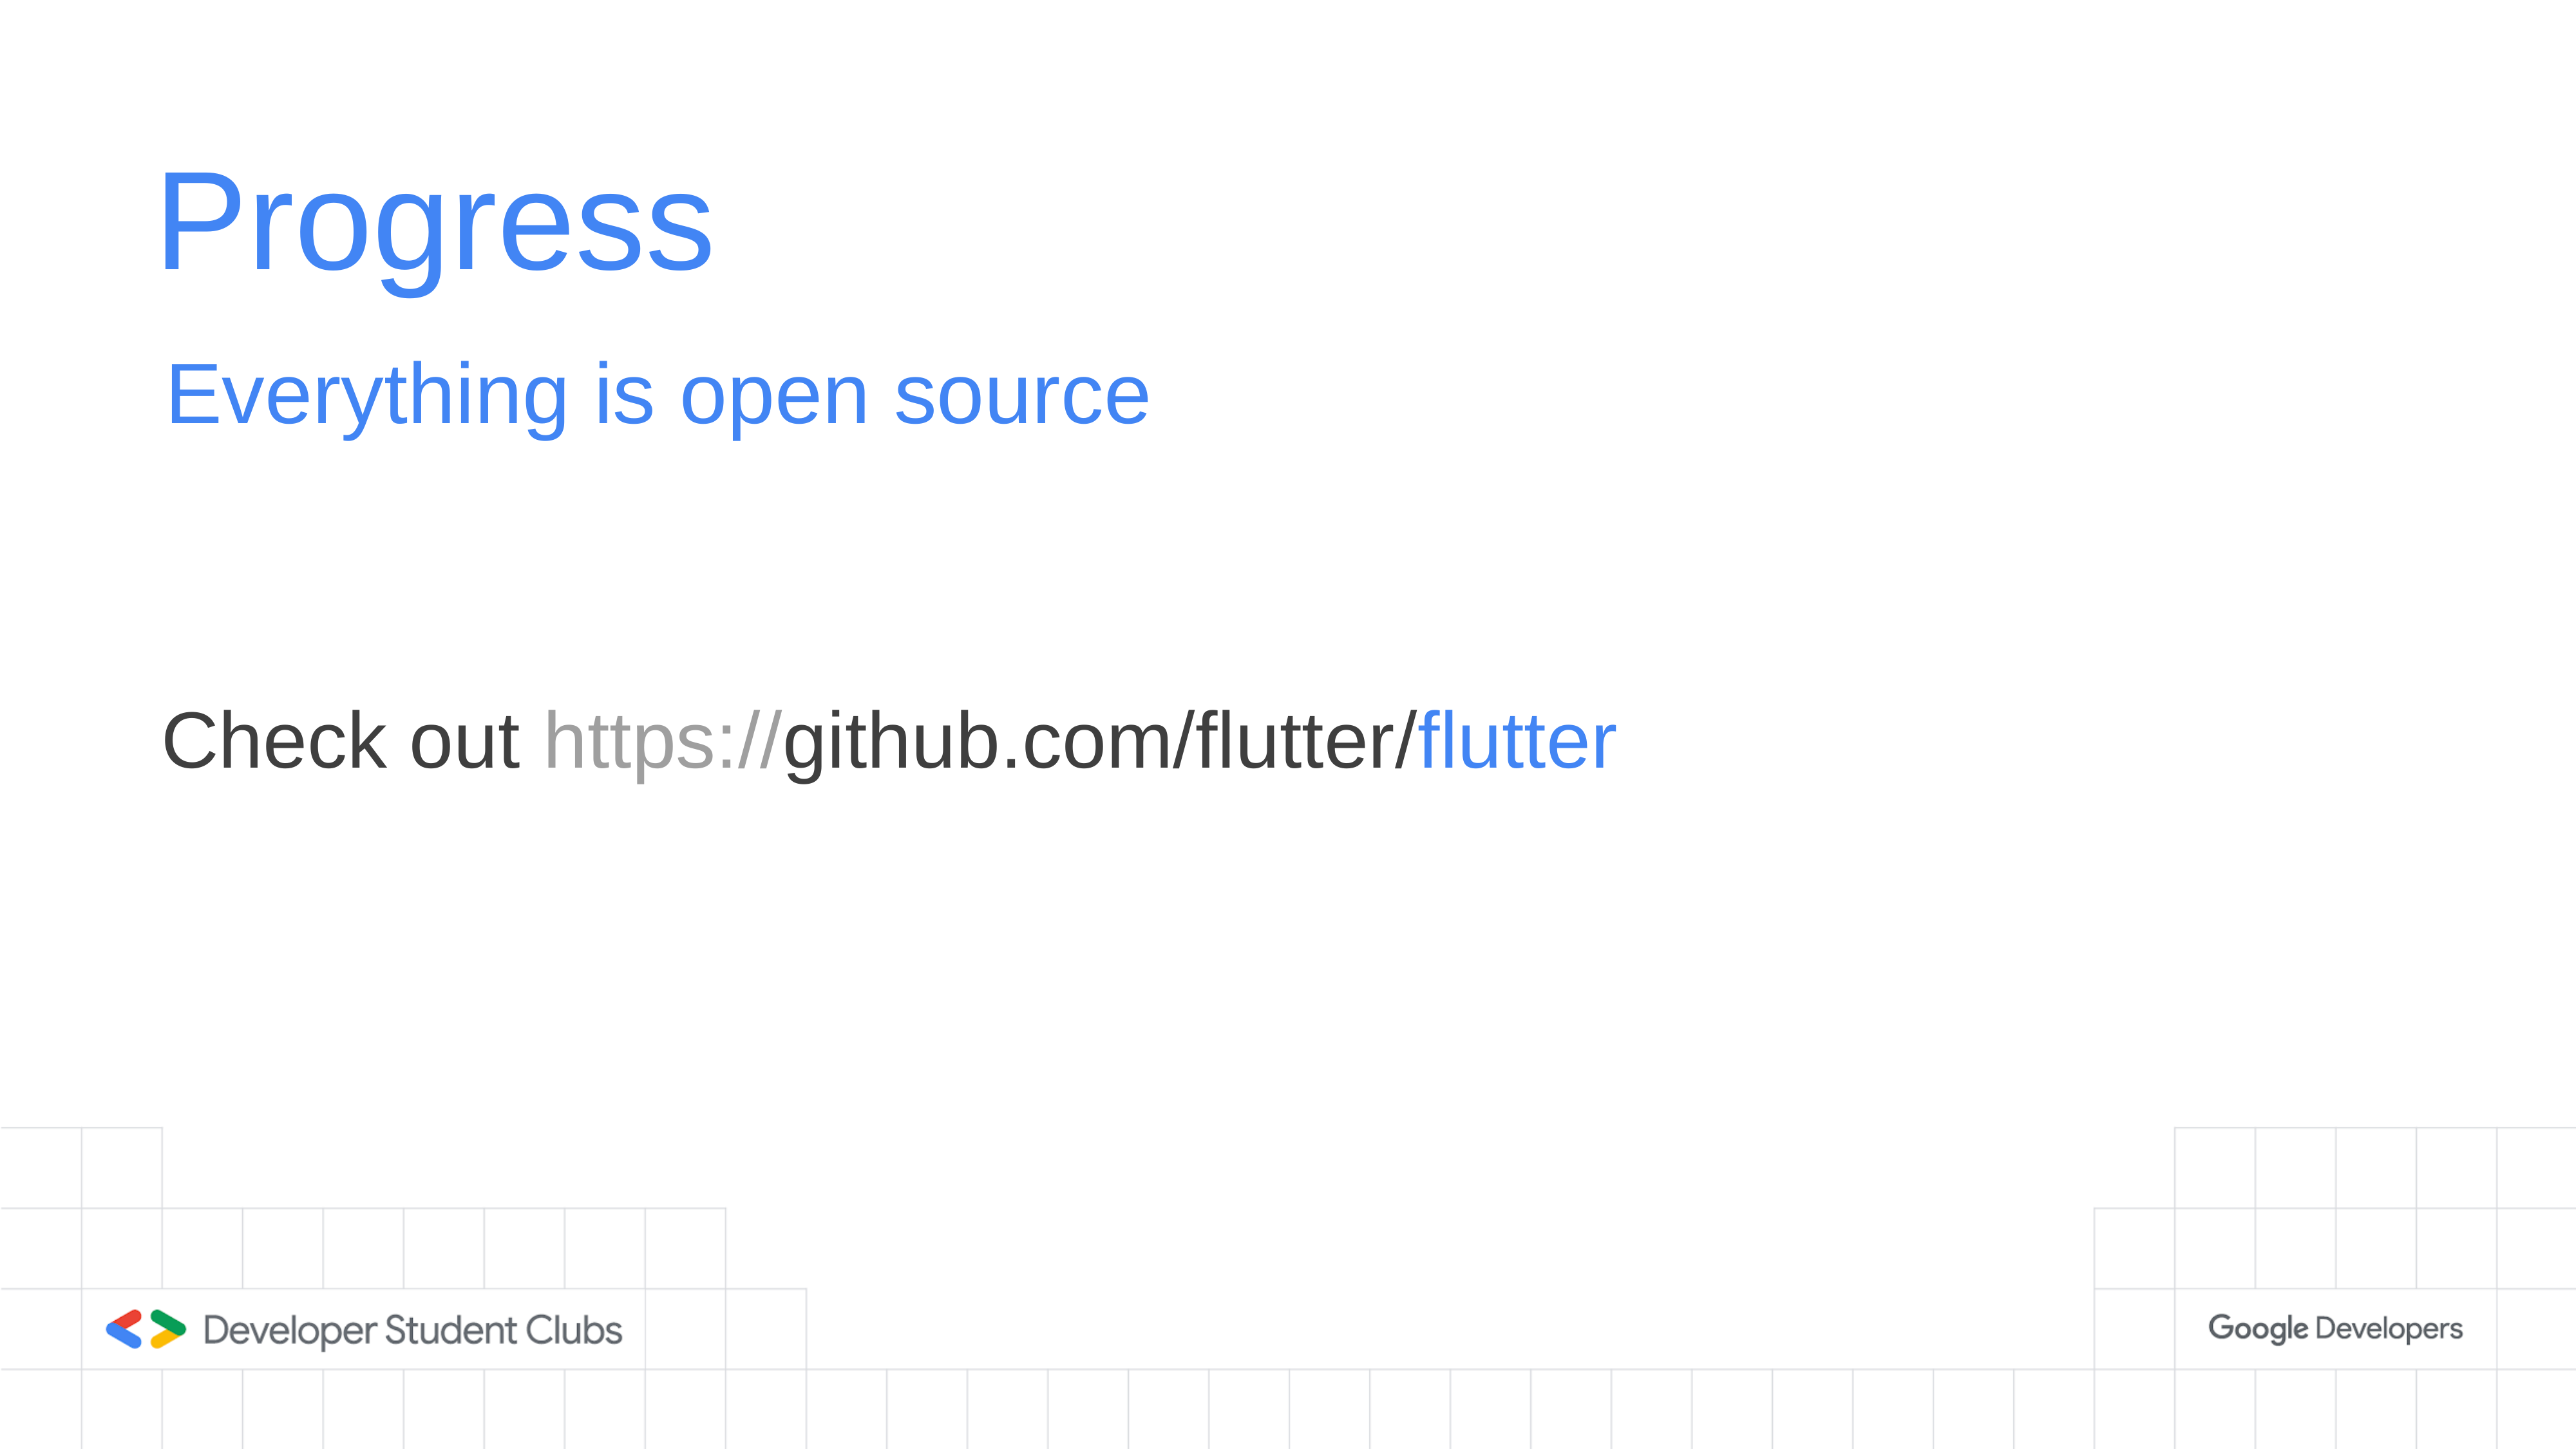

# Progress
Everything is open source
Check out https://github.com/flutter/flutter